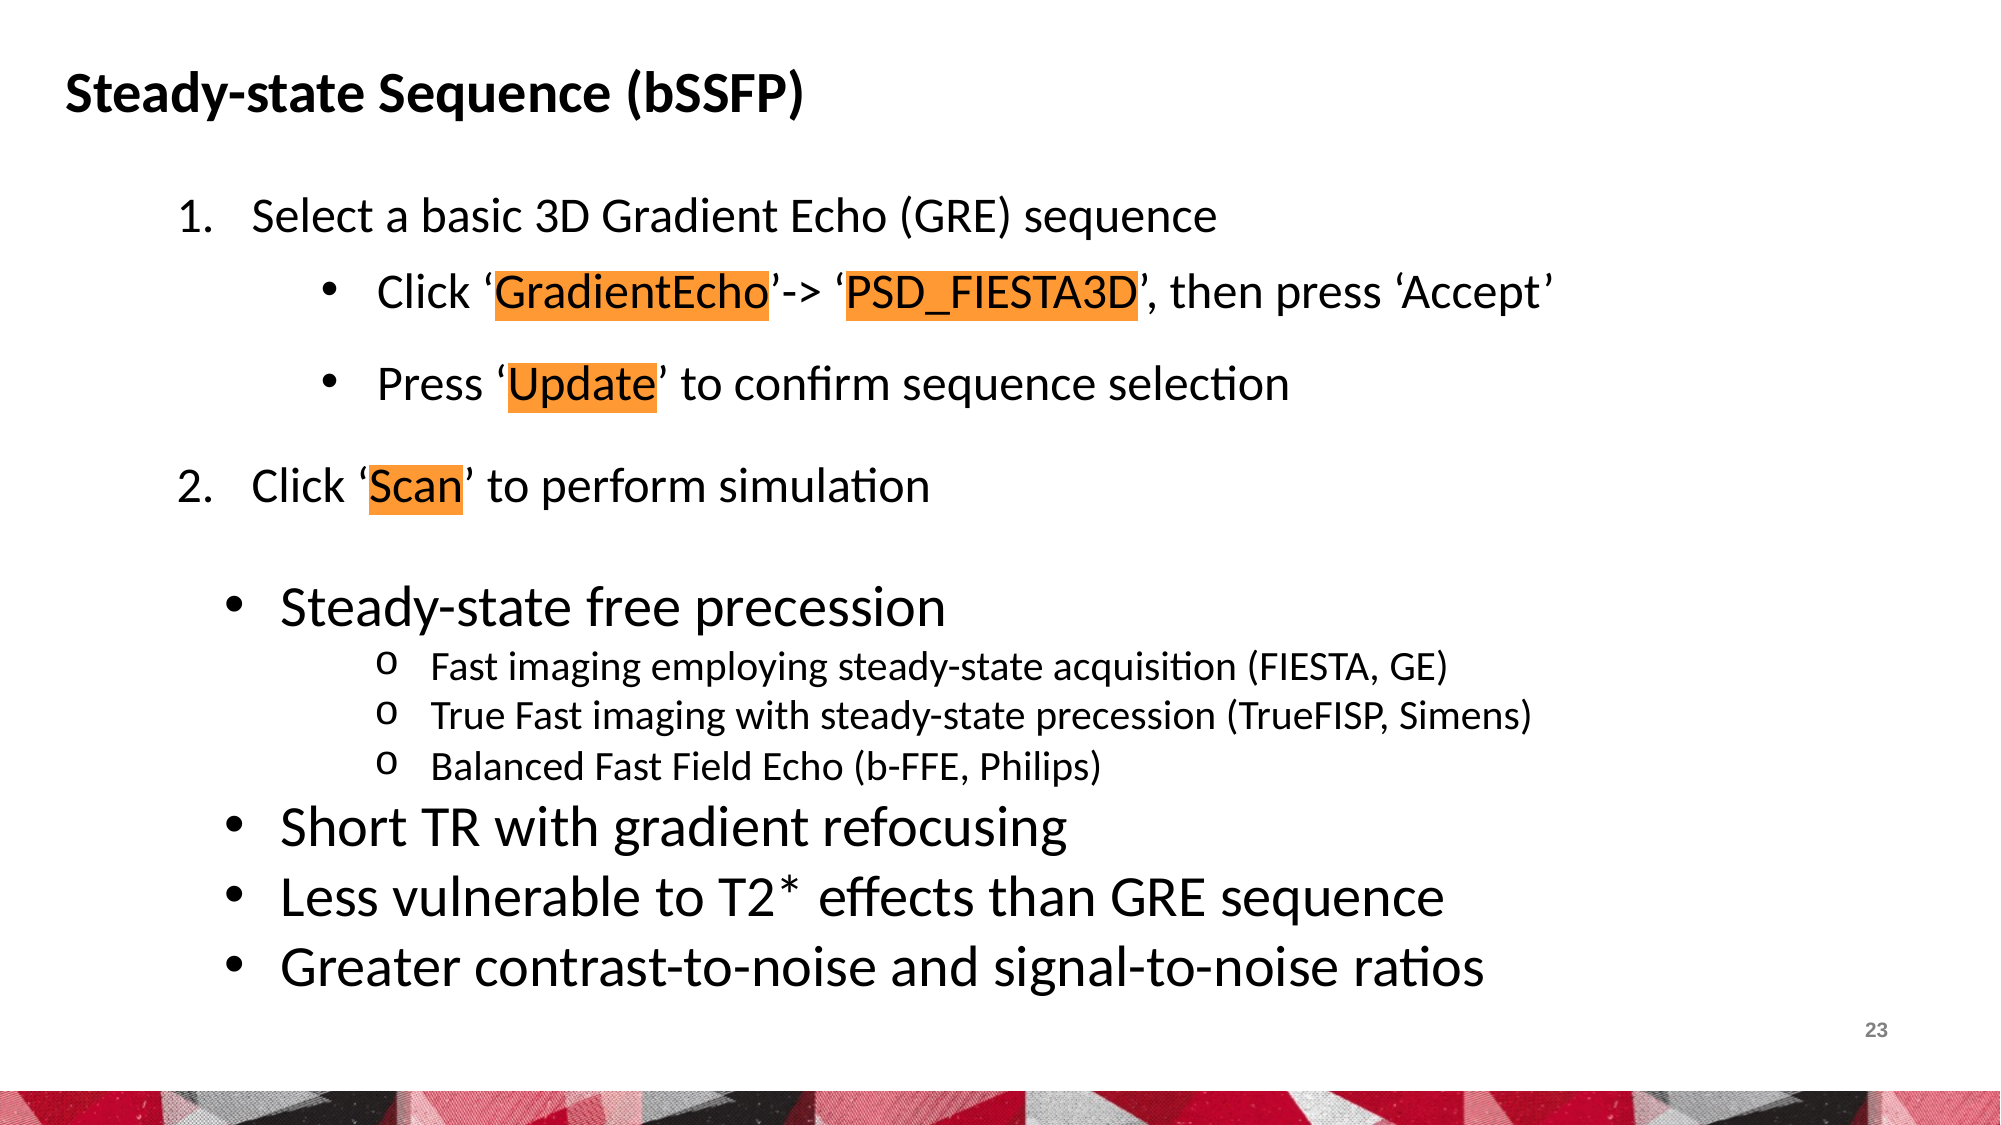

Steady-state Sequence (bSSFP)
Select a basic 3D Gradient Echo (GRE) sequence

Click ‘Scan’ to perform simulation

Click ‘GradientEcho’-> ‘PSD_FIESTA3D’, then press ‘Accept’
Press ‘Update’ to confirm sequence selection
Steady-state free precession
Fast imaging employing steady-state acquisition (FIESTA, GE)
True Fast imaging with steady-state precession (TrueFISP, Simens)
Balanced Fast Field Echo (b-FFE, Philips)
Short TR with gradient refocusing
Less vulnerable to T2* effects than GRE sequence
Greater contrast-to-noise and signal-to-noise ratios